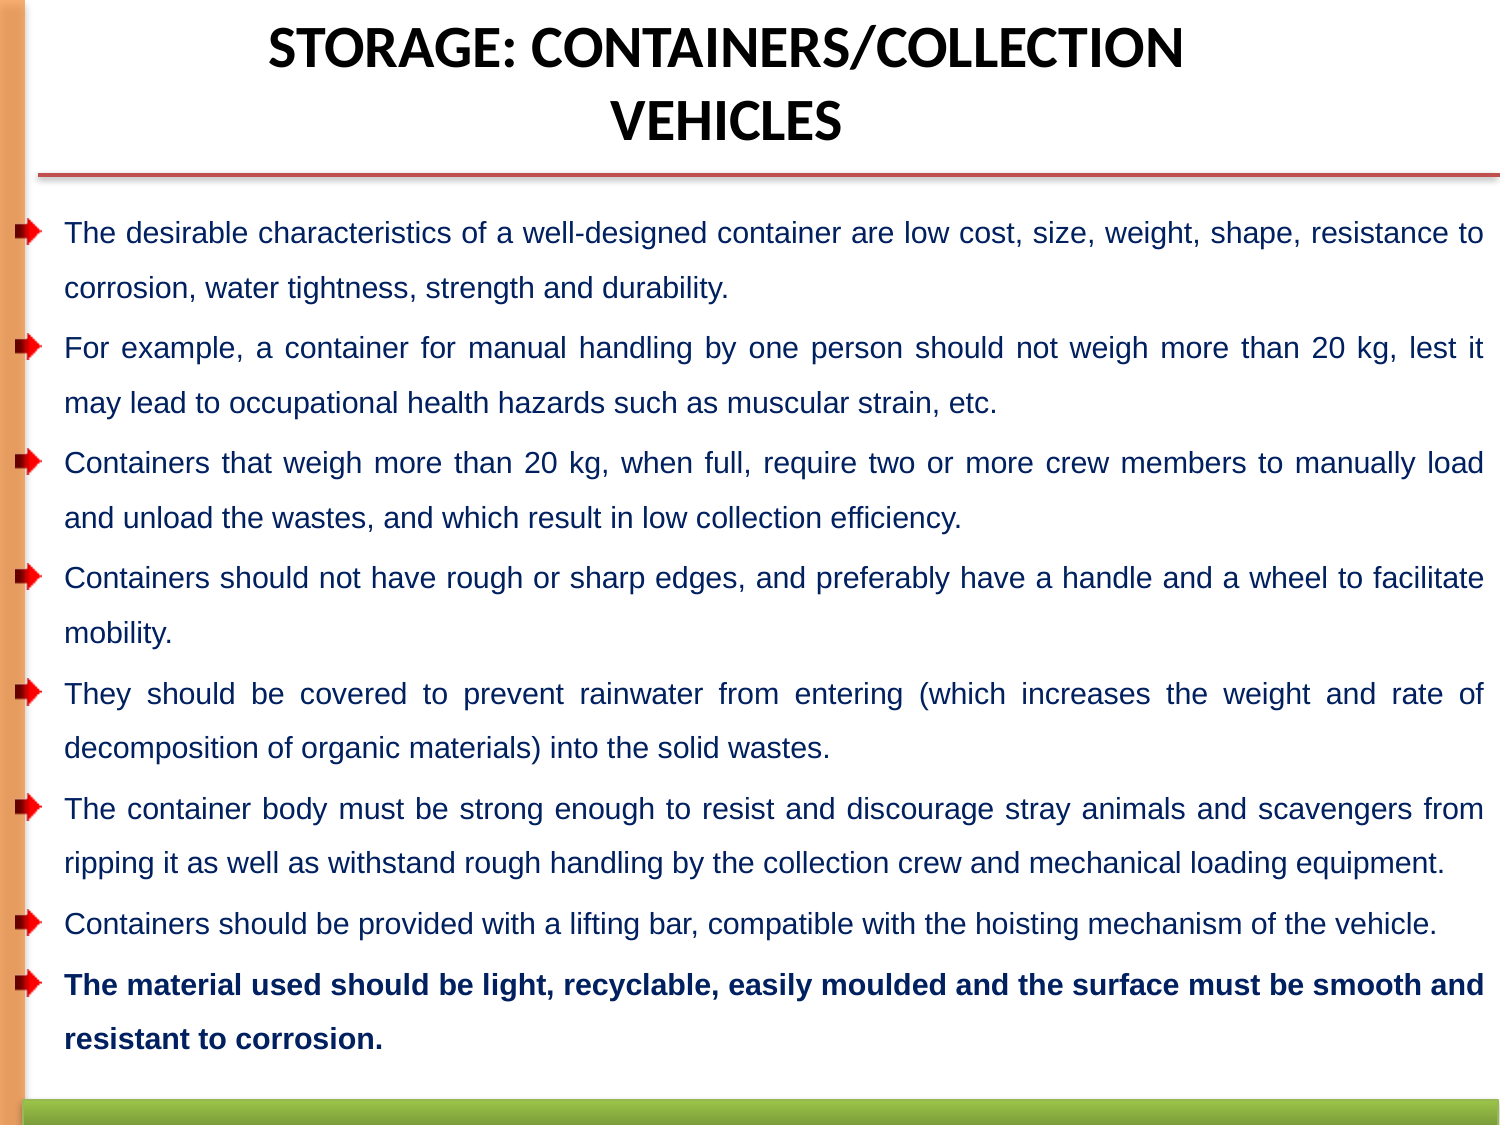

# STORAGE: CONTAINERS/COLLECTION VEHICLES
The desirable characteristics of a well-designed container are low cost, size, weight, shape, resistance to corrosion, water tightness, strength and durability.
For example, a container for manual handling by one person should not weigh more than 20 kg, lest it may lead to occupational health hazards such as muscular strain, etc.
Containers that weigh more than 20 kg, when full, require two or more crew members to manually load and unload the wastes, and which result in low collection efficiency.
Containers should not have rough or sharp edges, and preferably have a handle and a wheel to facilitate mobility.
They should be covered to prevent rainwater from entering (which increases the weight and rate of decomposition of organic materials) into the solid wastes.
The container body must be strong enough to resist and discourage stray animals and scavengers from ripping it as well as withstand rough handling by the collection crew and mechanical loading equipment.
Containers should be provided with a lifting bar, compatible with the hoisting mechanism of the vehicle.
The material used should be light, recyclable, easily moulded and the surface must be smooth and resistant to corrosion.